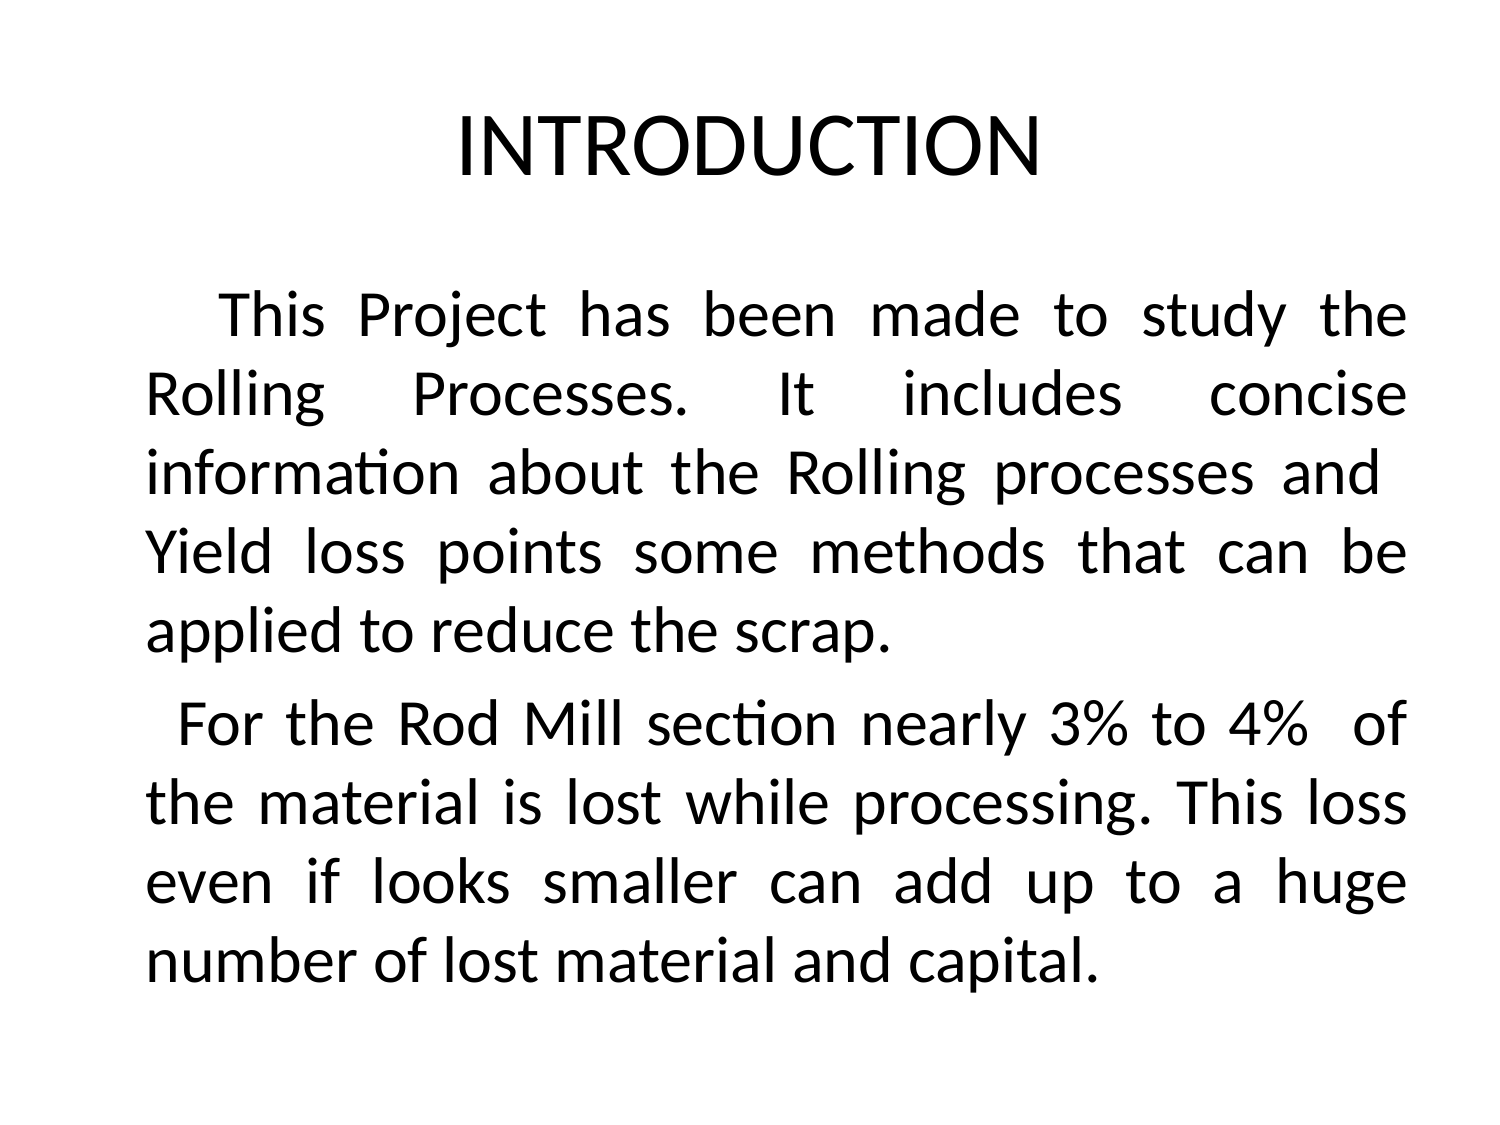

# INTRODUCTION
    This Project has been made to study the Rolling Processes. It includes concise information about the Rolling processes and  Yield loss points some methods that can be applied to reduce the scrap.
    For the Rod Mill section nearly 3% to 4%  of the material is lost while processing. This loss even if looks smaller can add up to a huge number of lost material and capital.